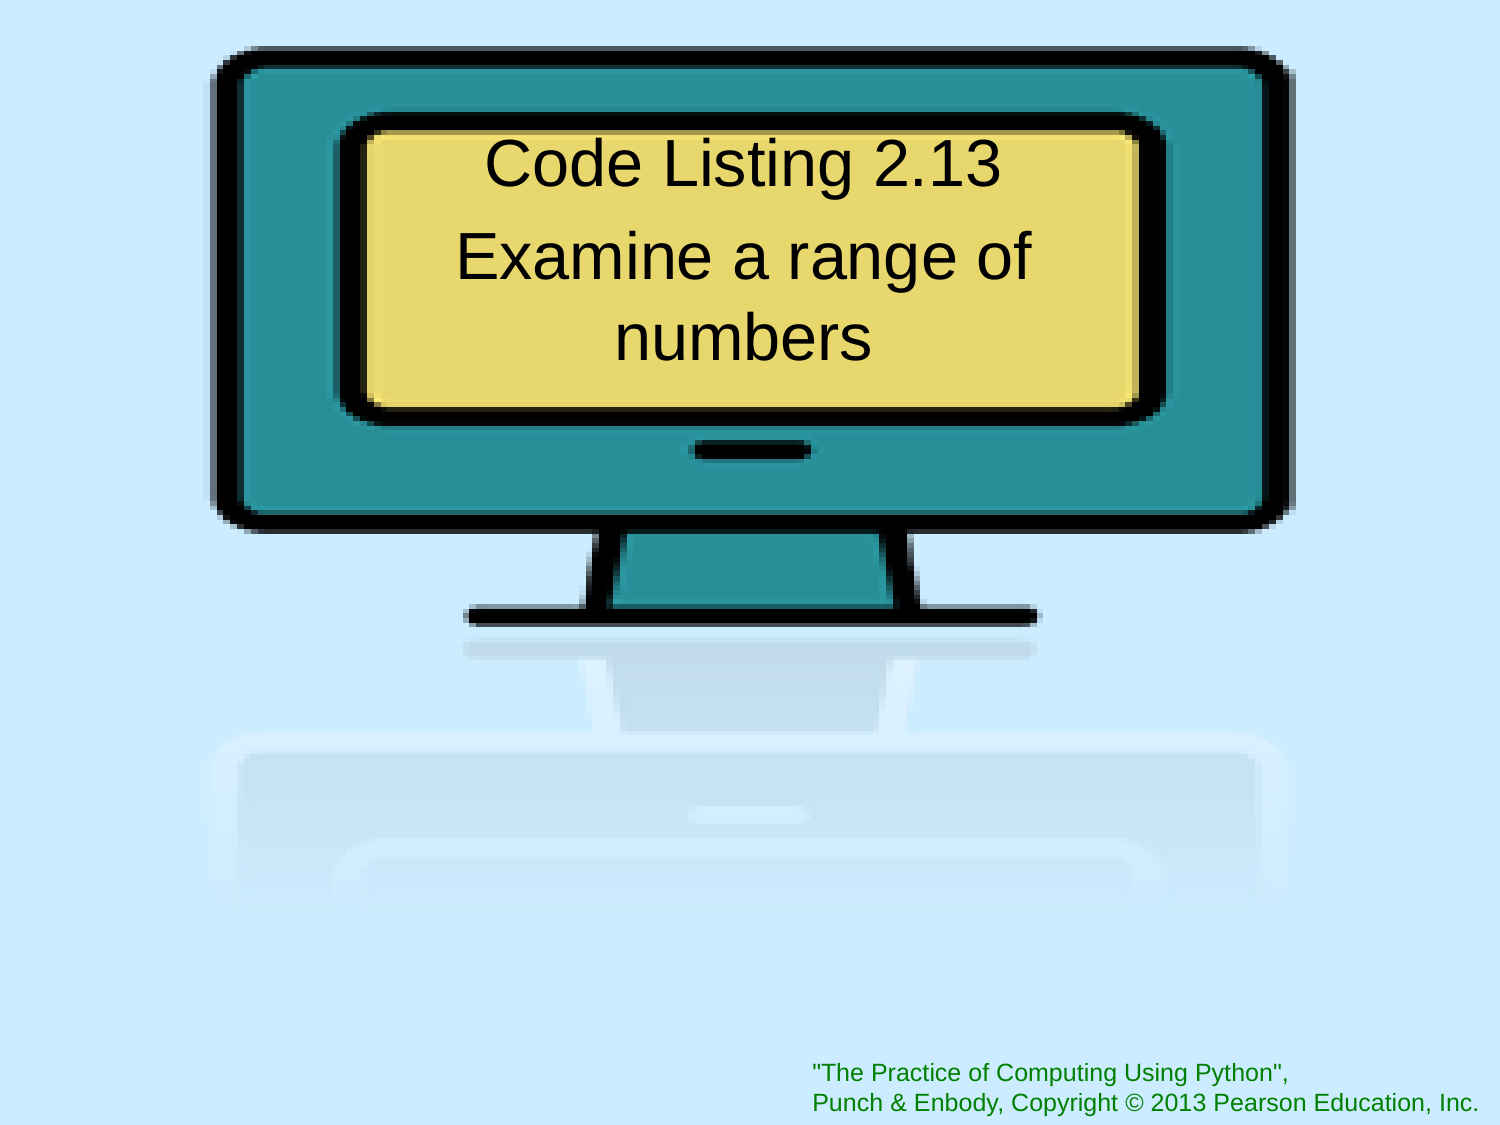

Code Listing 2.13
Examine a range of numbers